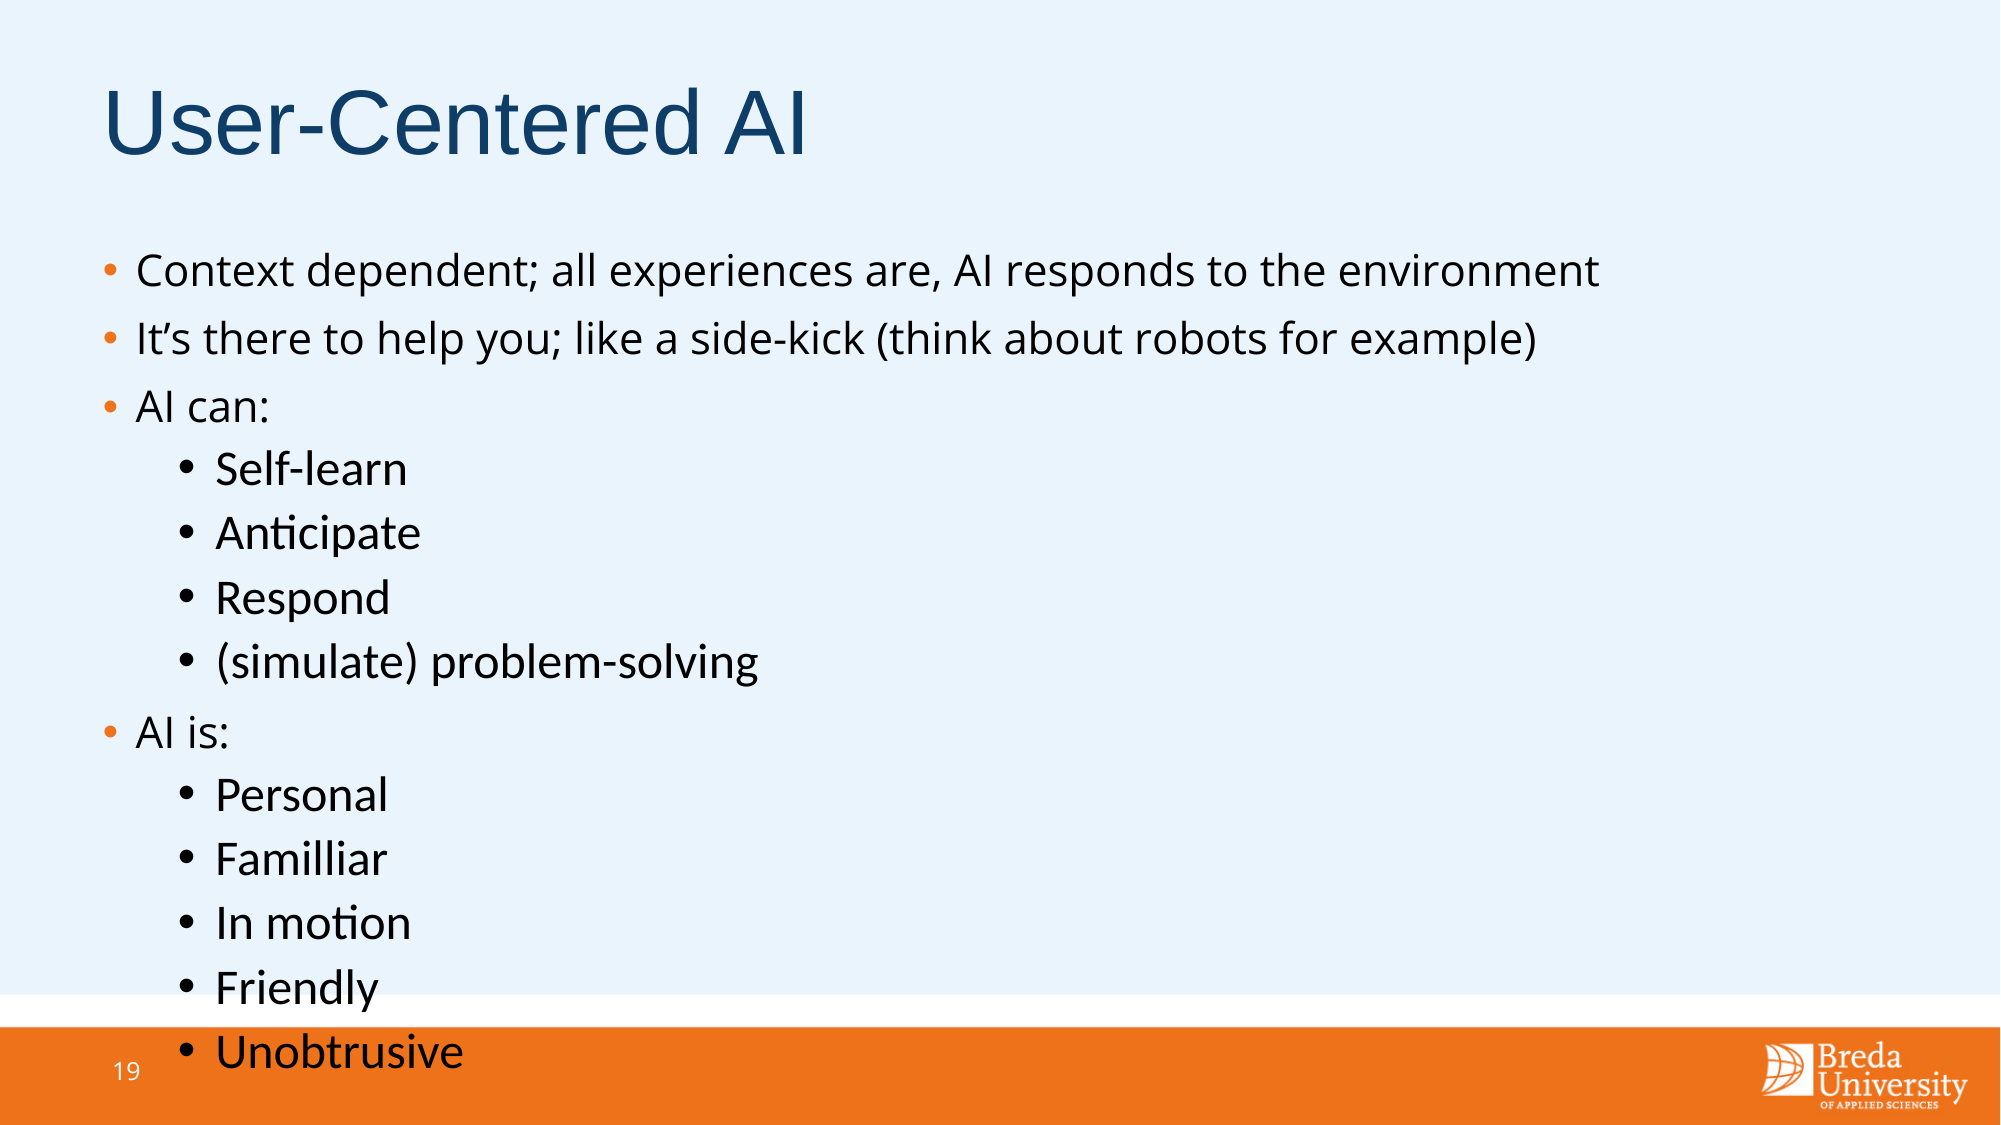

# User-Centered AI
Context dependent; all experiences are, AI responds to the environment
It’s there to help you; like a side-kick (think about robots for example)
AI can:
Self-learn
Anticipate
Respond
(simulate) problem-solving
AI is:
Personal
Familliar
In motion
Friendly
Unobtrusive

19